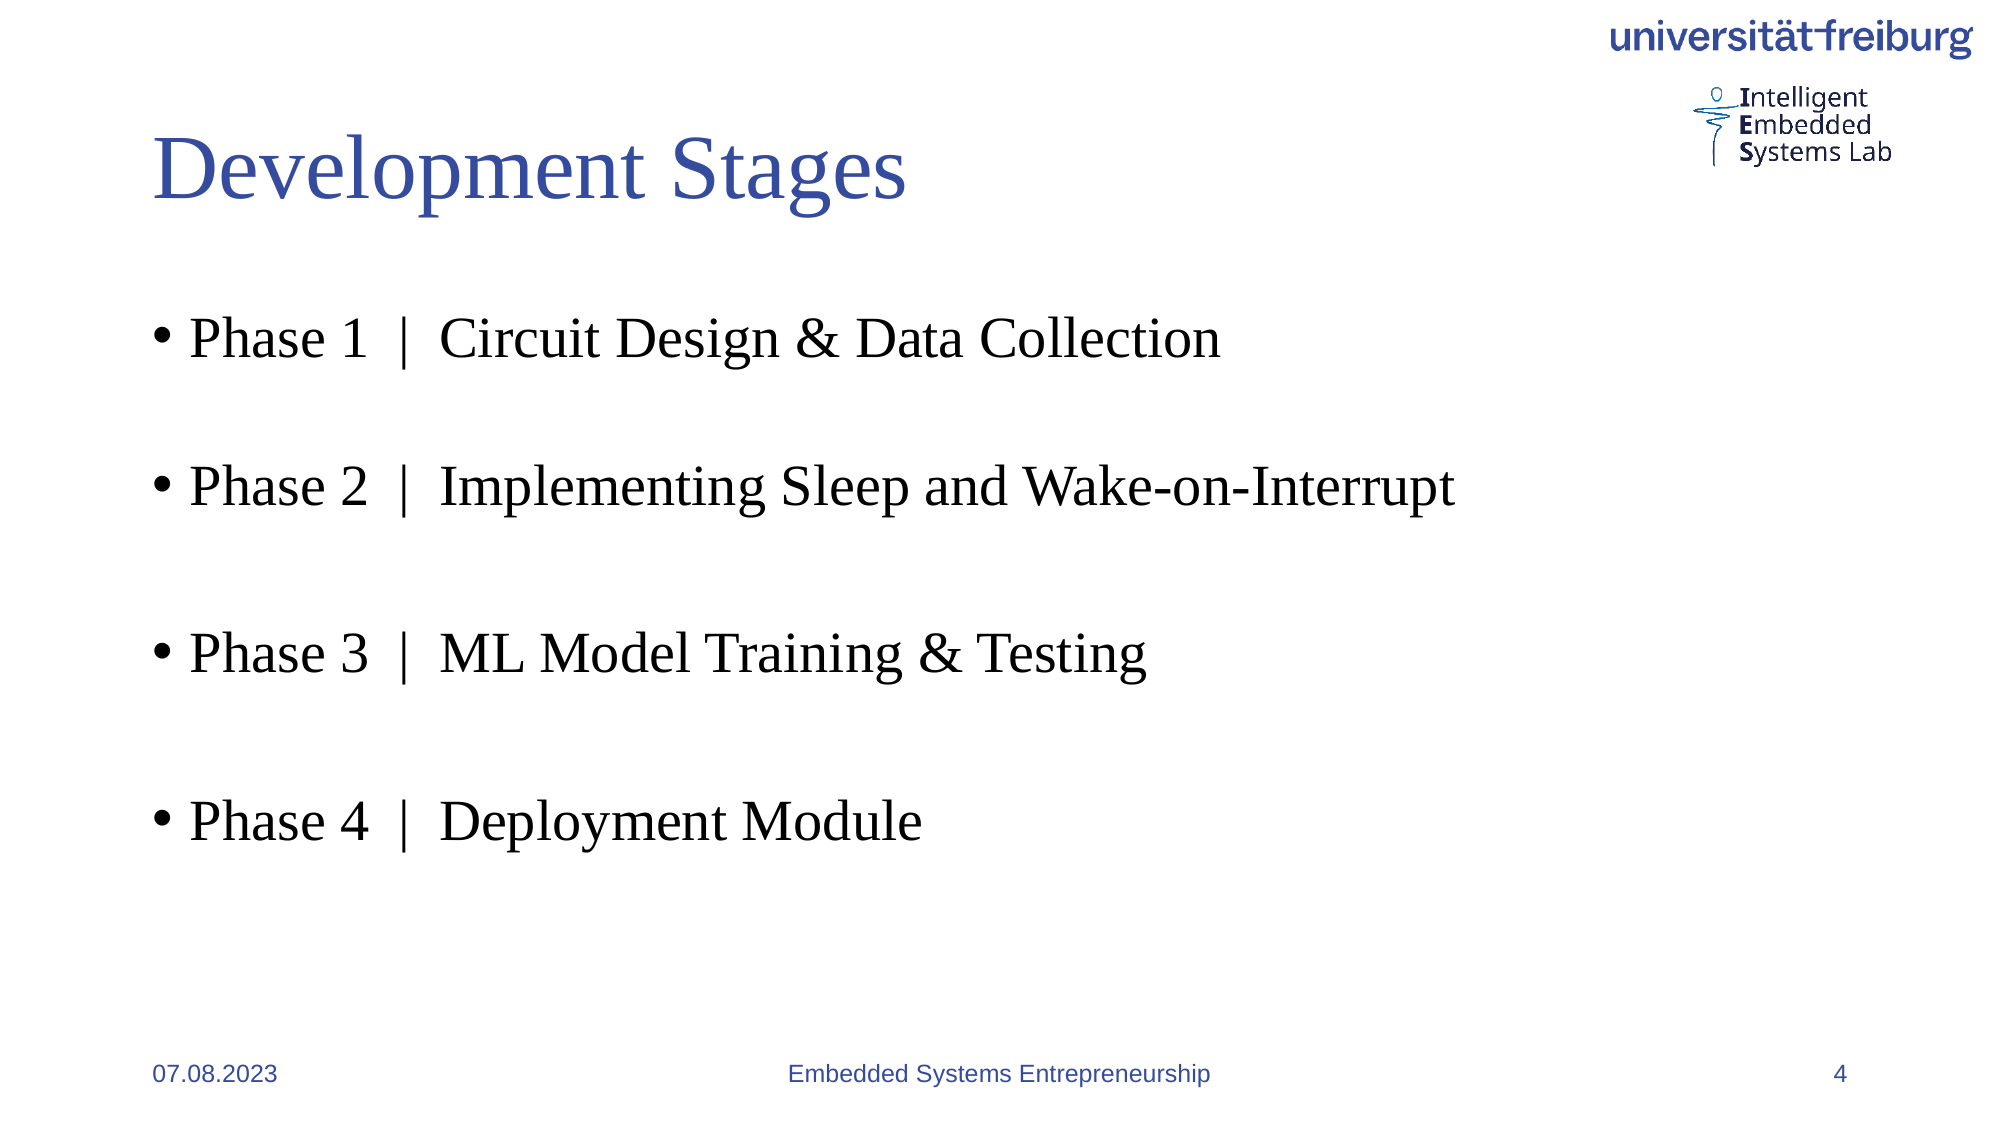

# Development Stages
Phase 1  |  Circuit Design & Data Collection

Phase 2  |  Implementing Sleep and Wake-on-Interrupt

Phase 3  |  ML Model Training & Testing

Phase 4  |  Deployment Module

07.08.2023
Embedded Systems Entrepreneurship
4